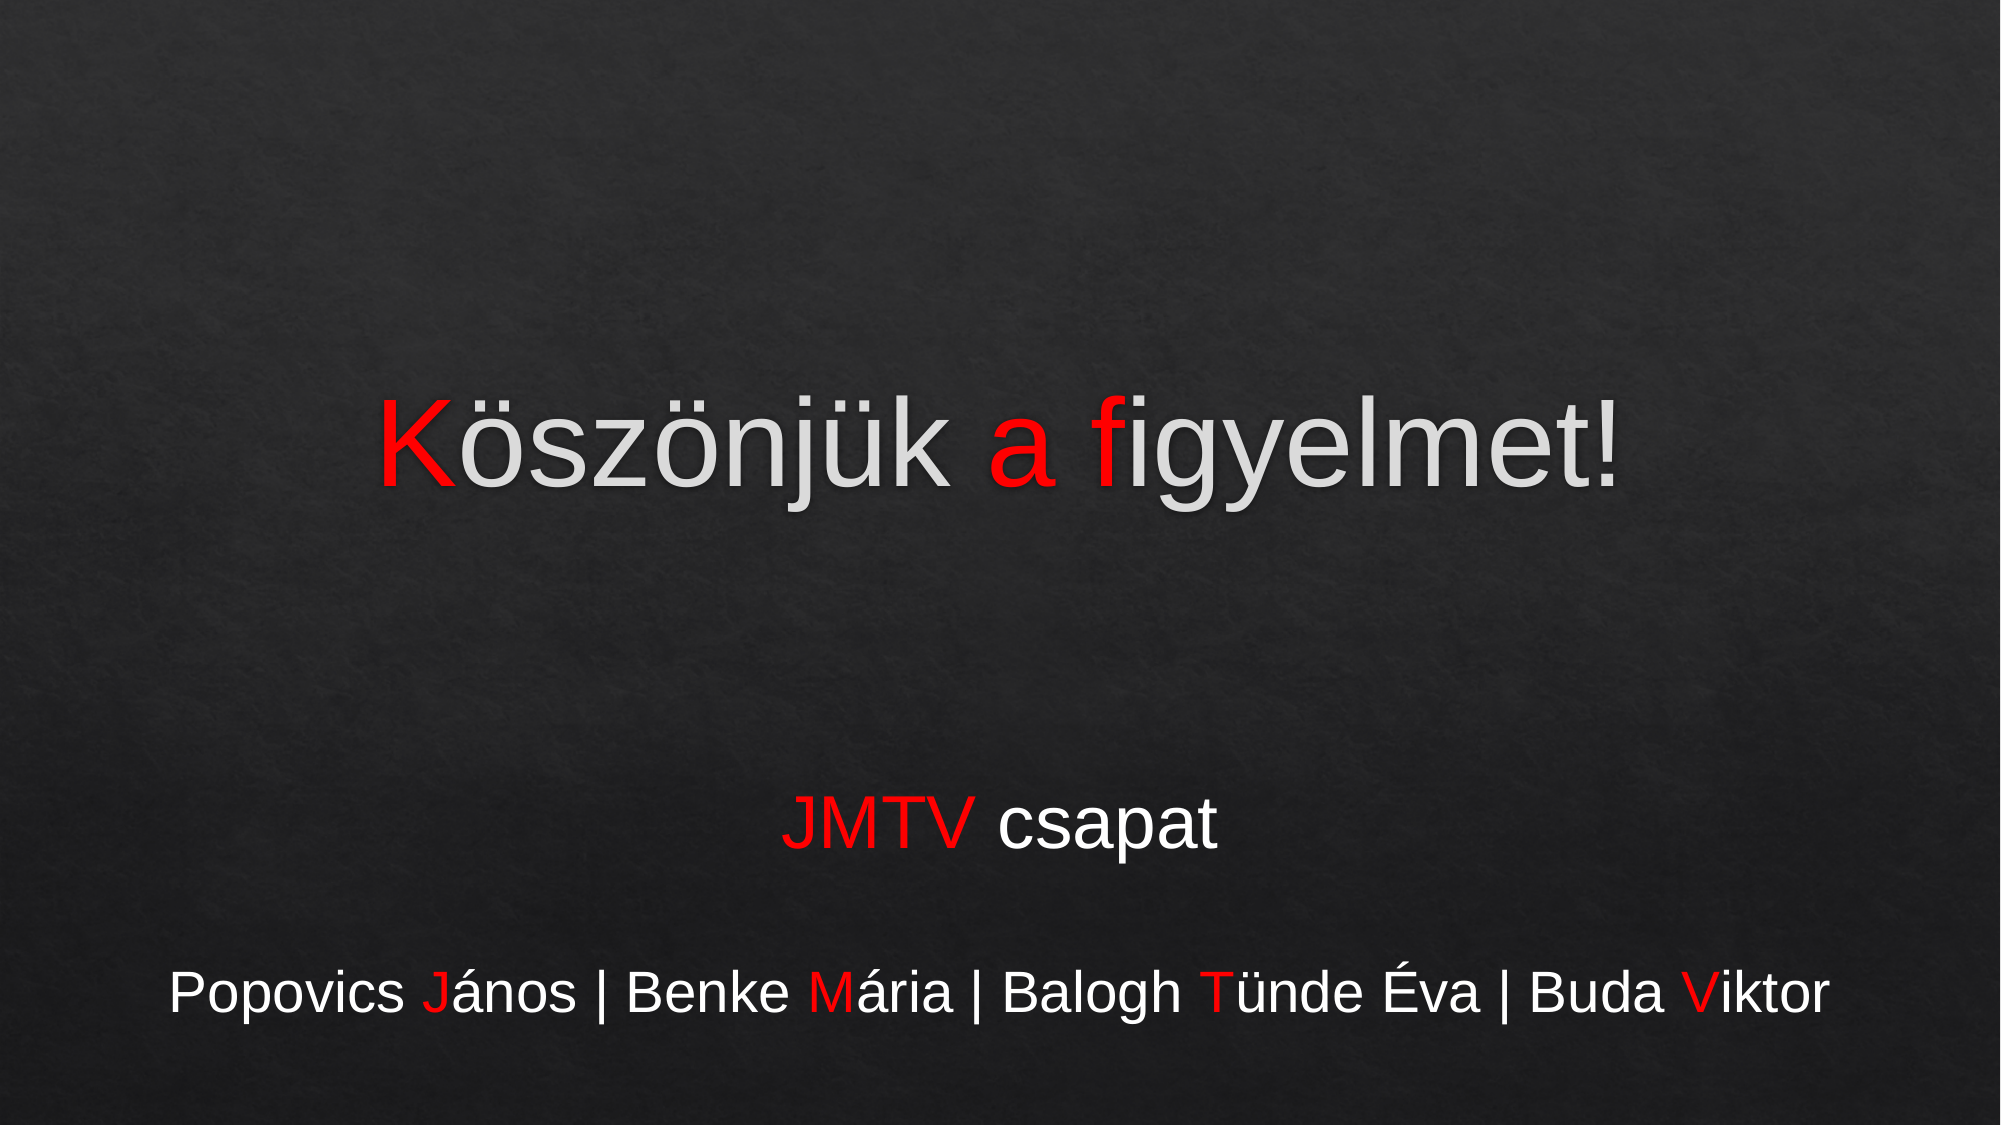

# Köszönjük a figyelmet!
JMTV csapat

Popovics János | Benke Mária | Balogh Tünde Éva | Buda Viktor